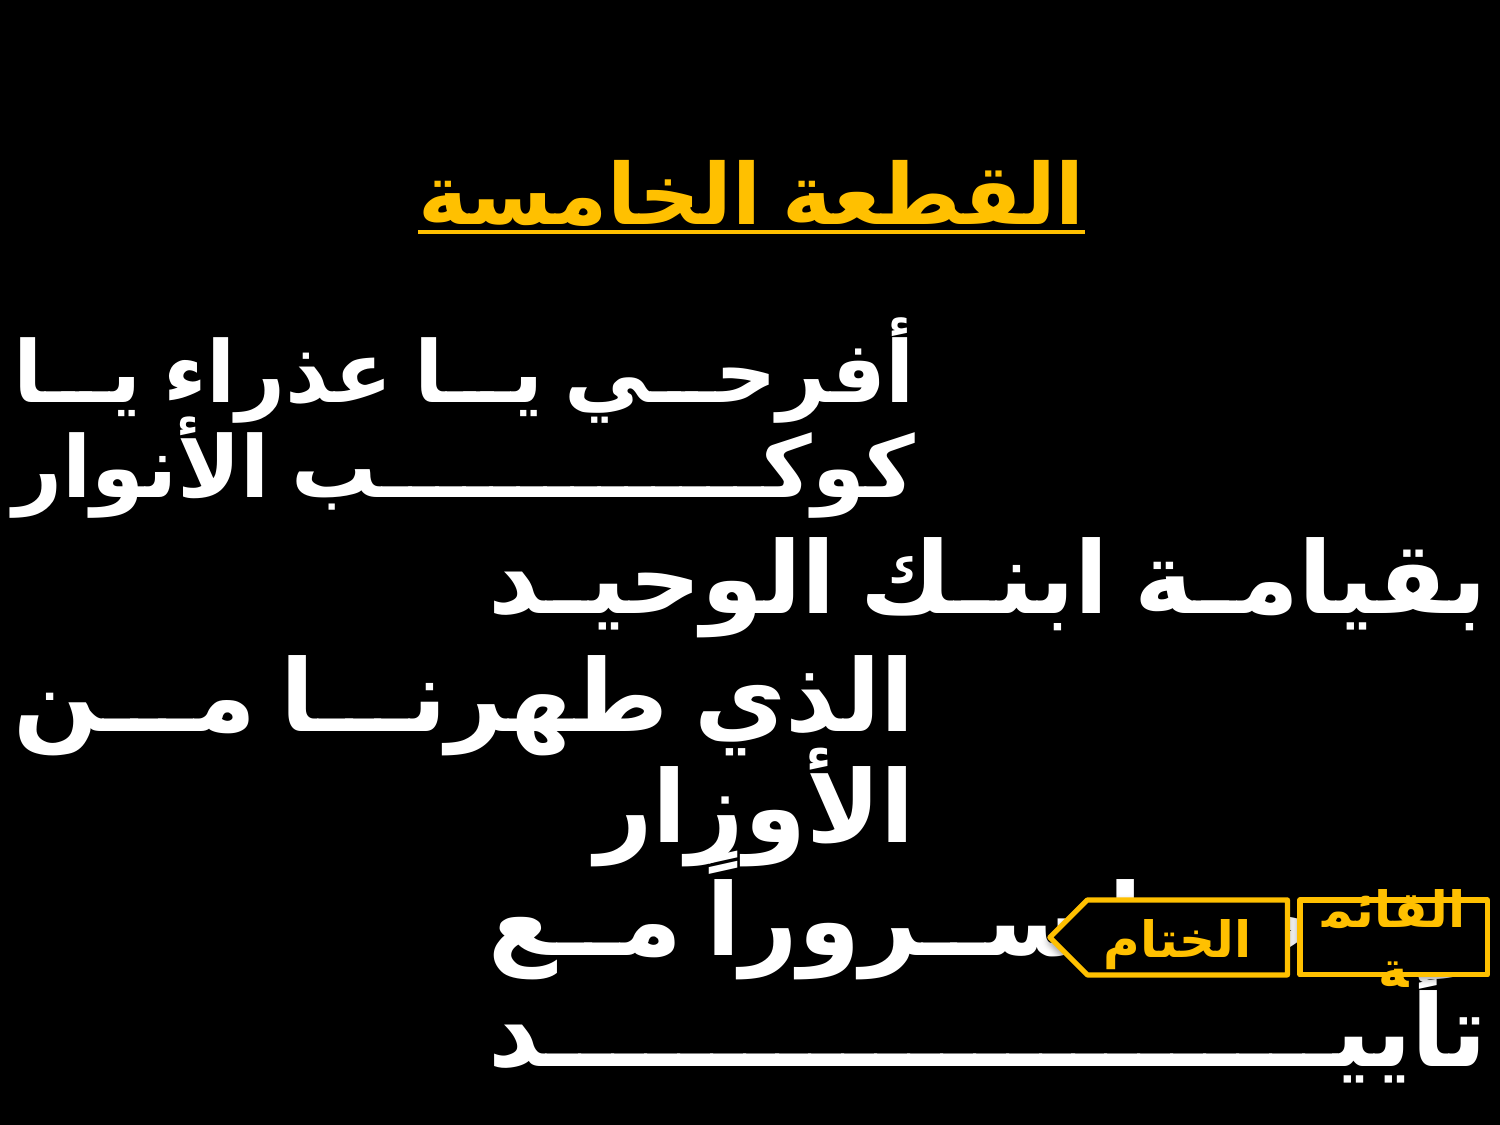

# القطعة الخامسة
| أفرحي يا عذراء يا كوكب الأنوار |  |  |
| --- | --- | --- |
|  | بقيامة ابنك الوحيد |  |
| الذي طهرنا من الأوزار |  |  |
|  | ومنحنا سروراً مع تأييد |  |
الختام
القائمة